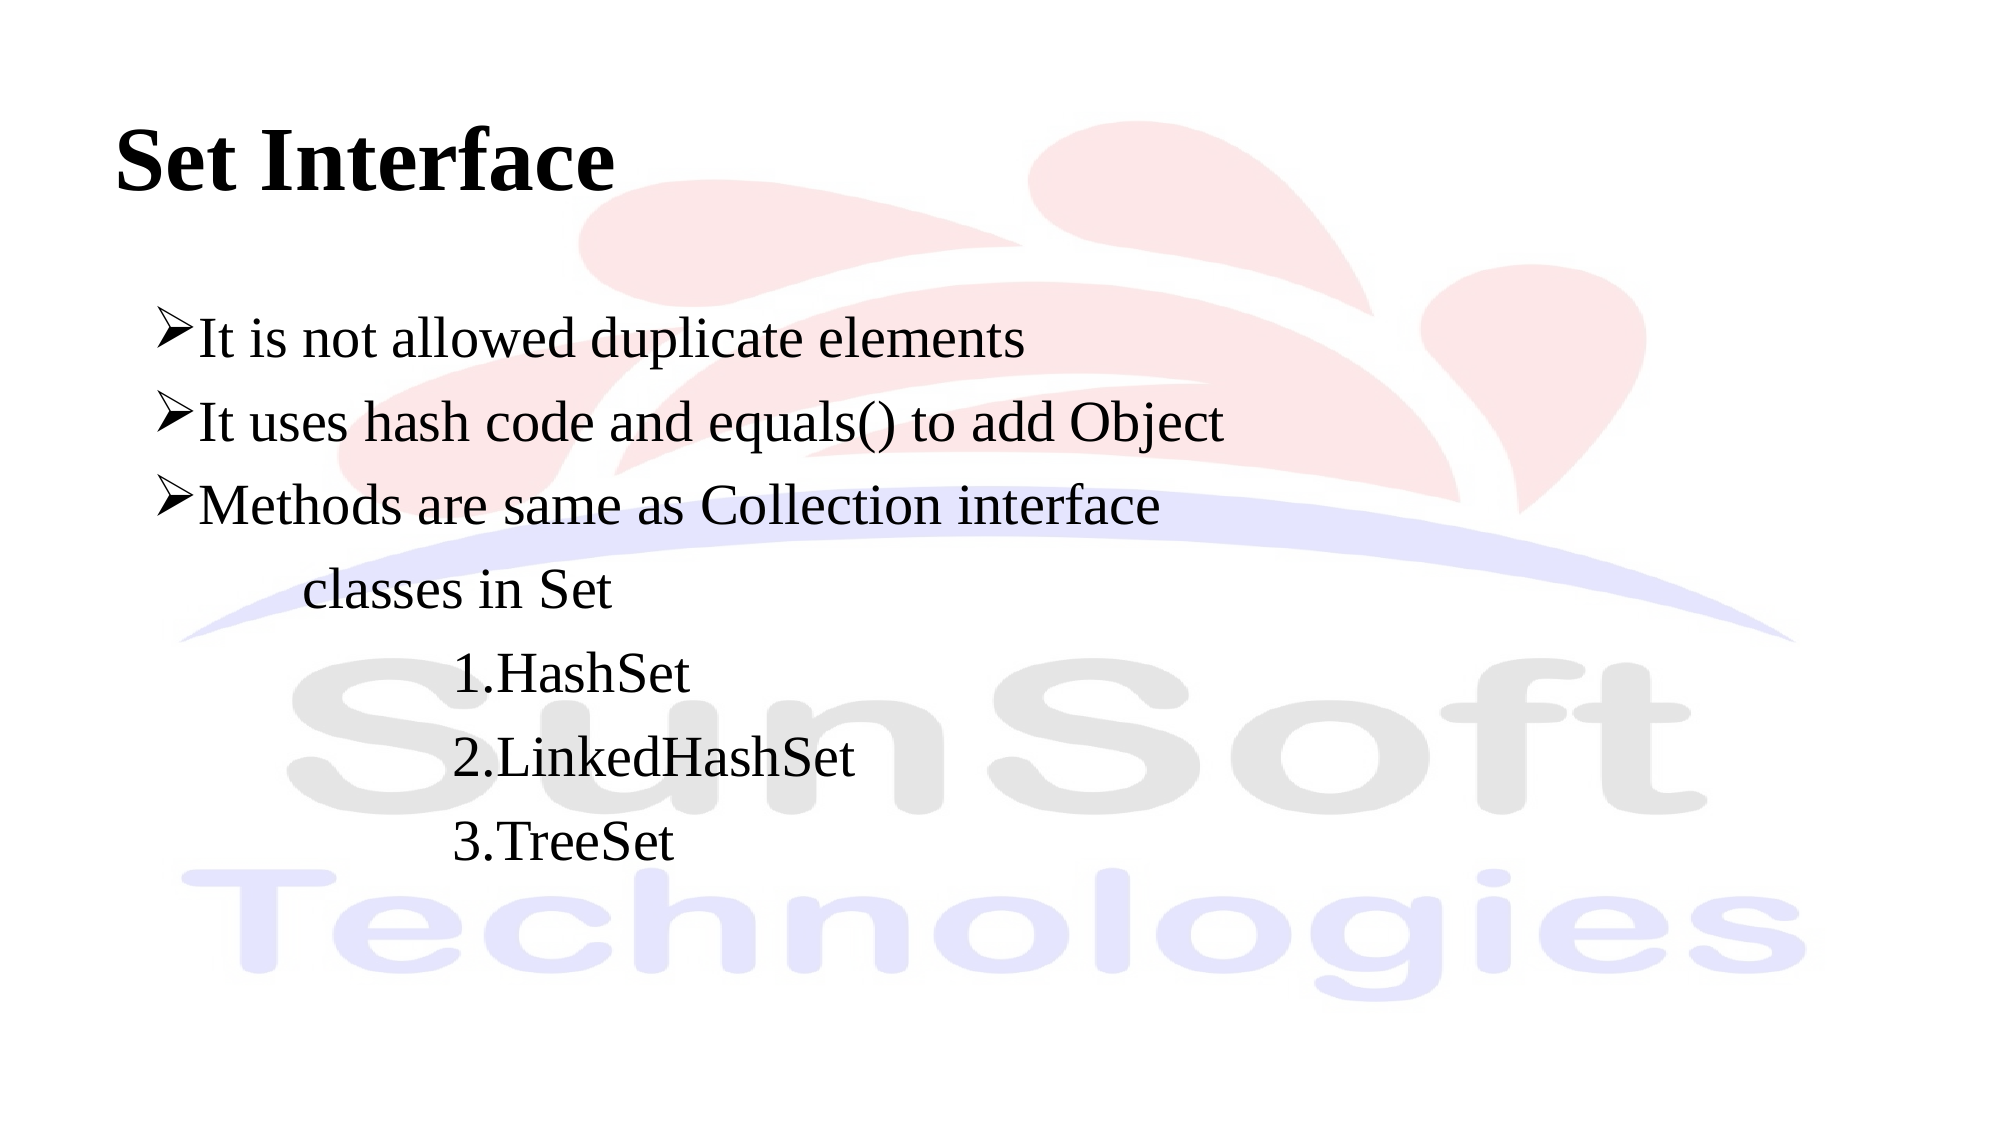

# Set Interface
It is not allowed duplicate elements
It uses hash code and equals() to add Object
Methods are same as Collection interface
	classes in Set
		1.HashSet
		2.LinkedHashSet
		3.TreeSet